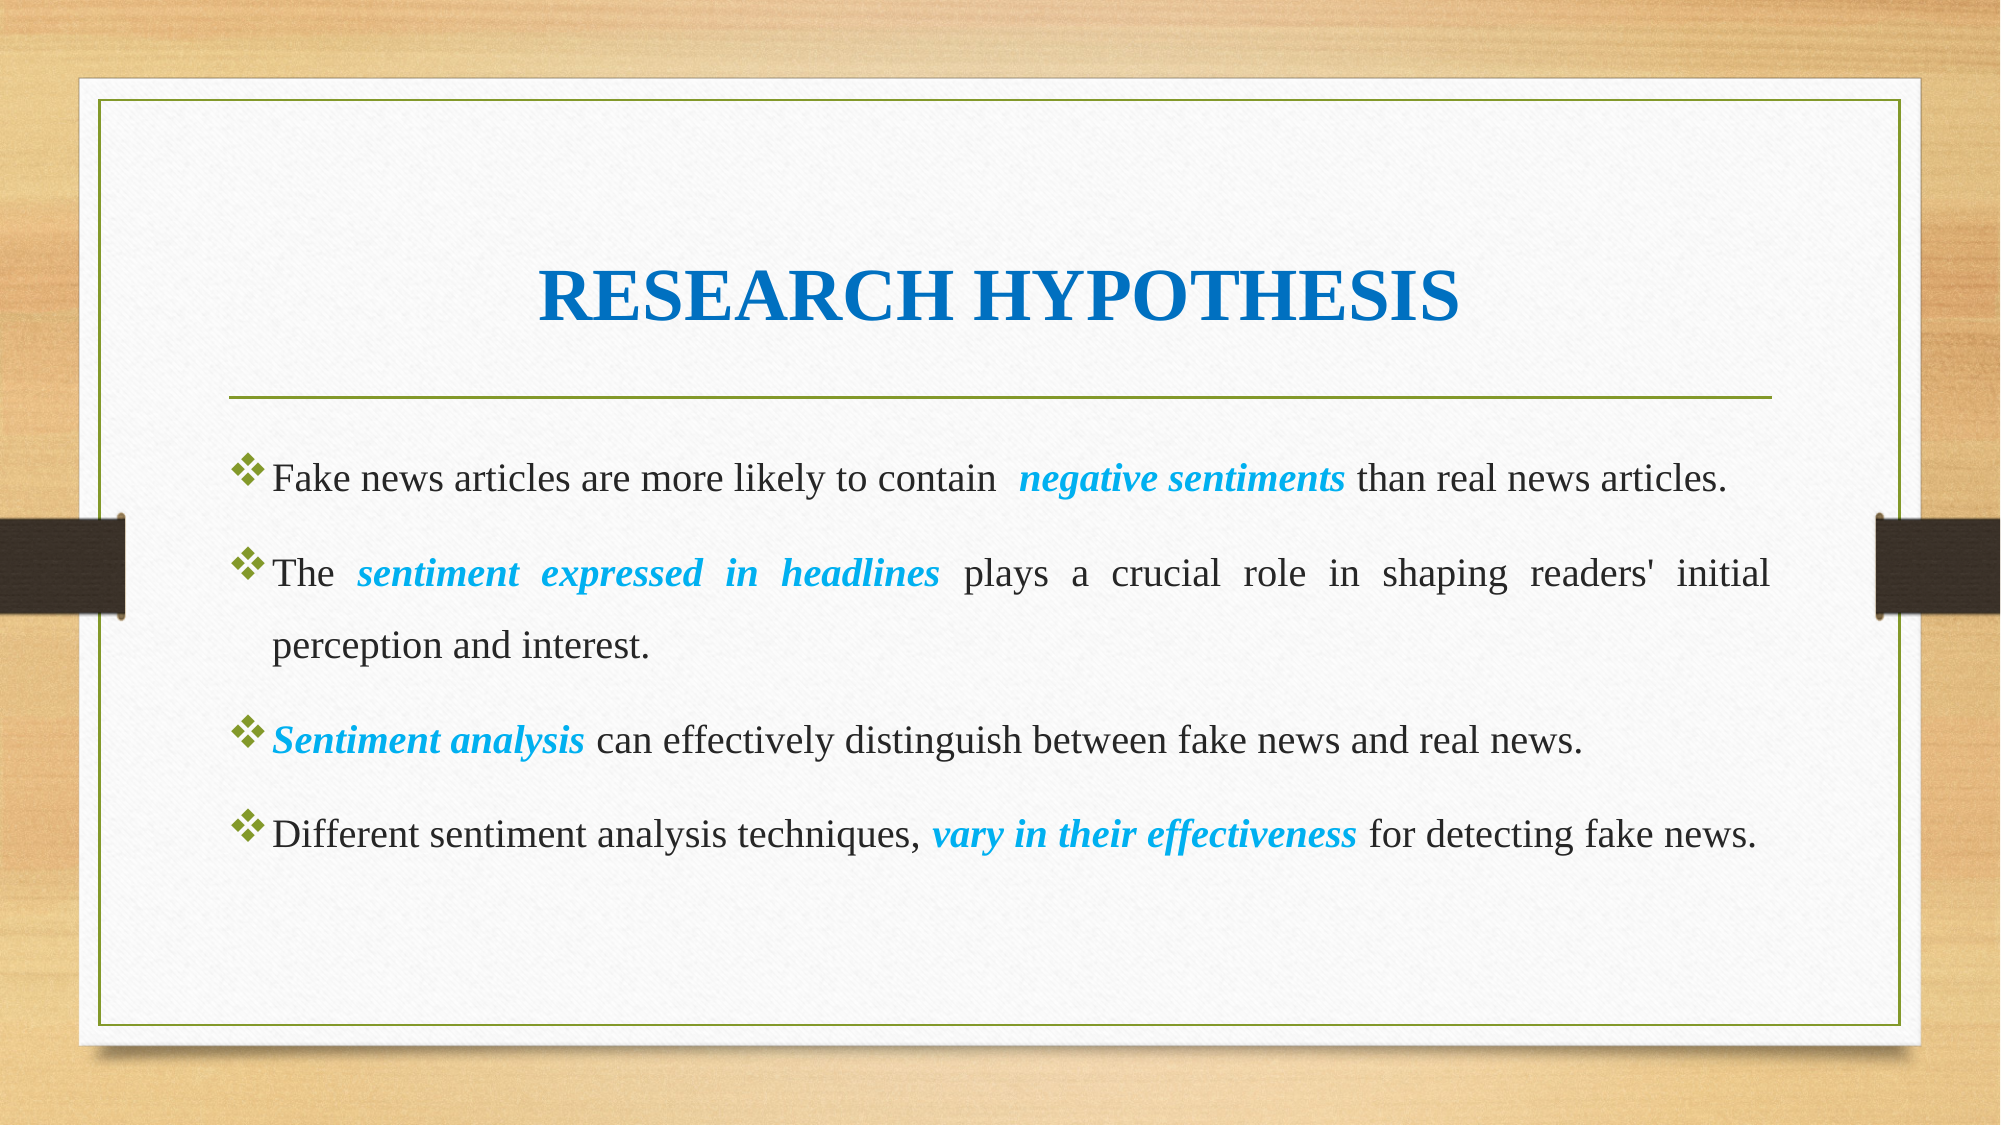

# RESEARCH HYPOTHESIS
Fake news articles are more likely to contain  negative sentiments than real news articles.
The sentiment expressed in headlines plays a crucial role in shaping readers' initial perception and interest.
Sentiment analysis can effectively distinguish between fake news and real news.
Different sentiment analysis techniques, vary in their effectiveness for detecting fake news.